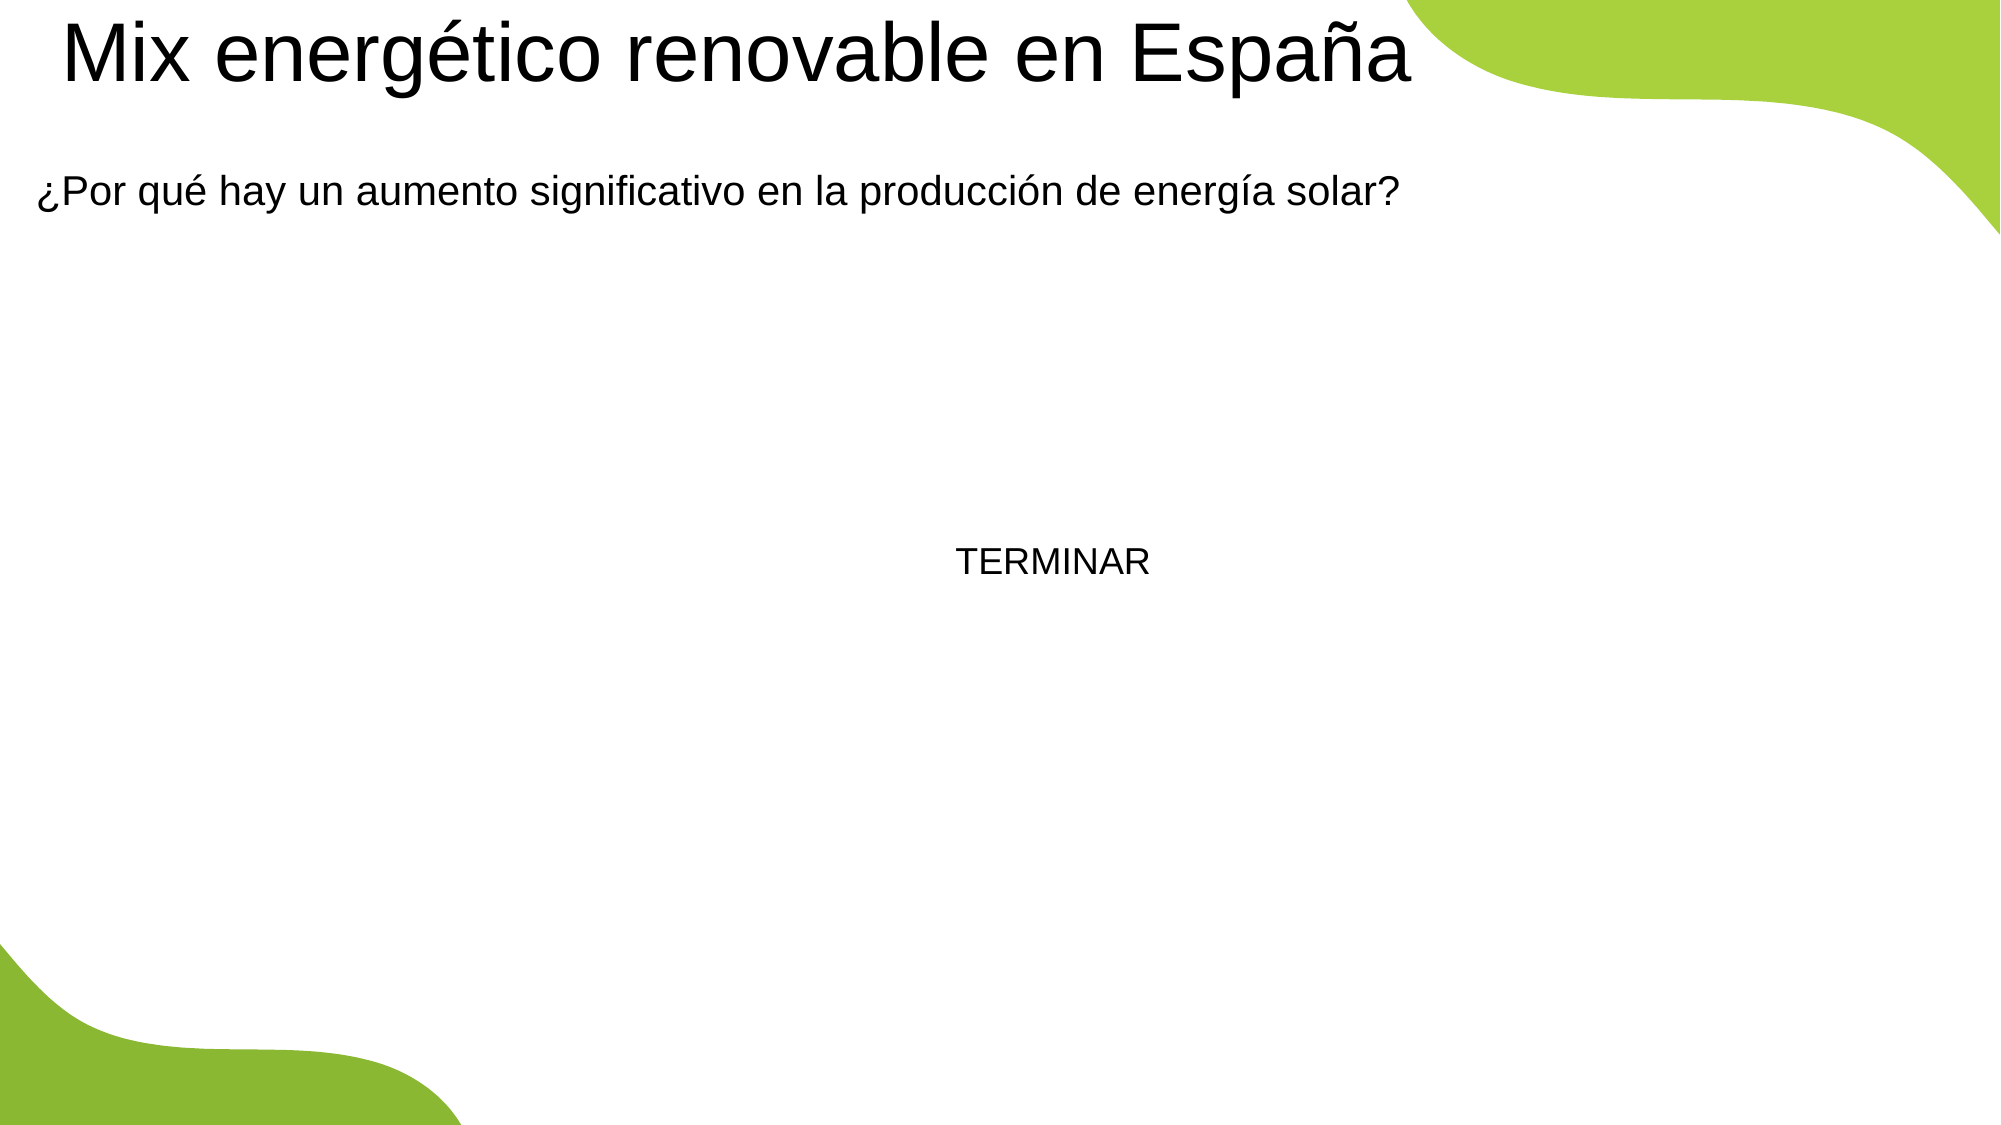

Mix energético renovable en España
  ¿Por qué hay un aumento significativo en la producción de energía solar?
TERMINAR